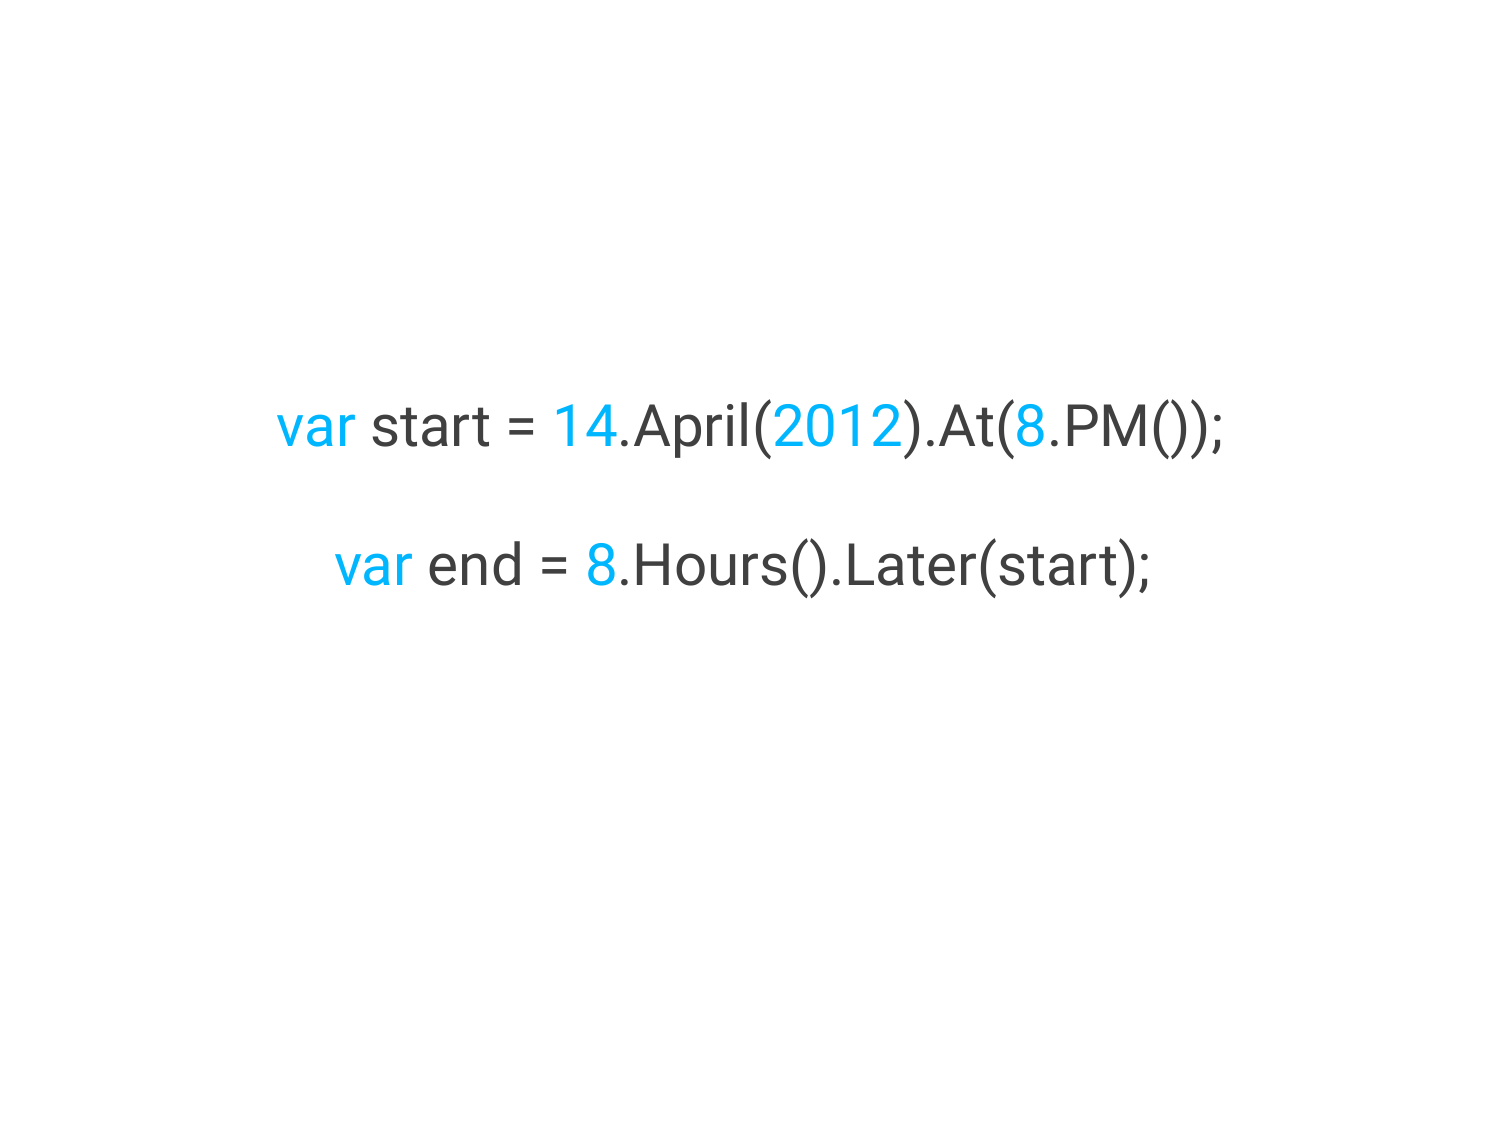

# var start = 14.April(2012).At(8.PM()); var end = 8.Hours().Later(start);